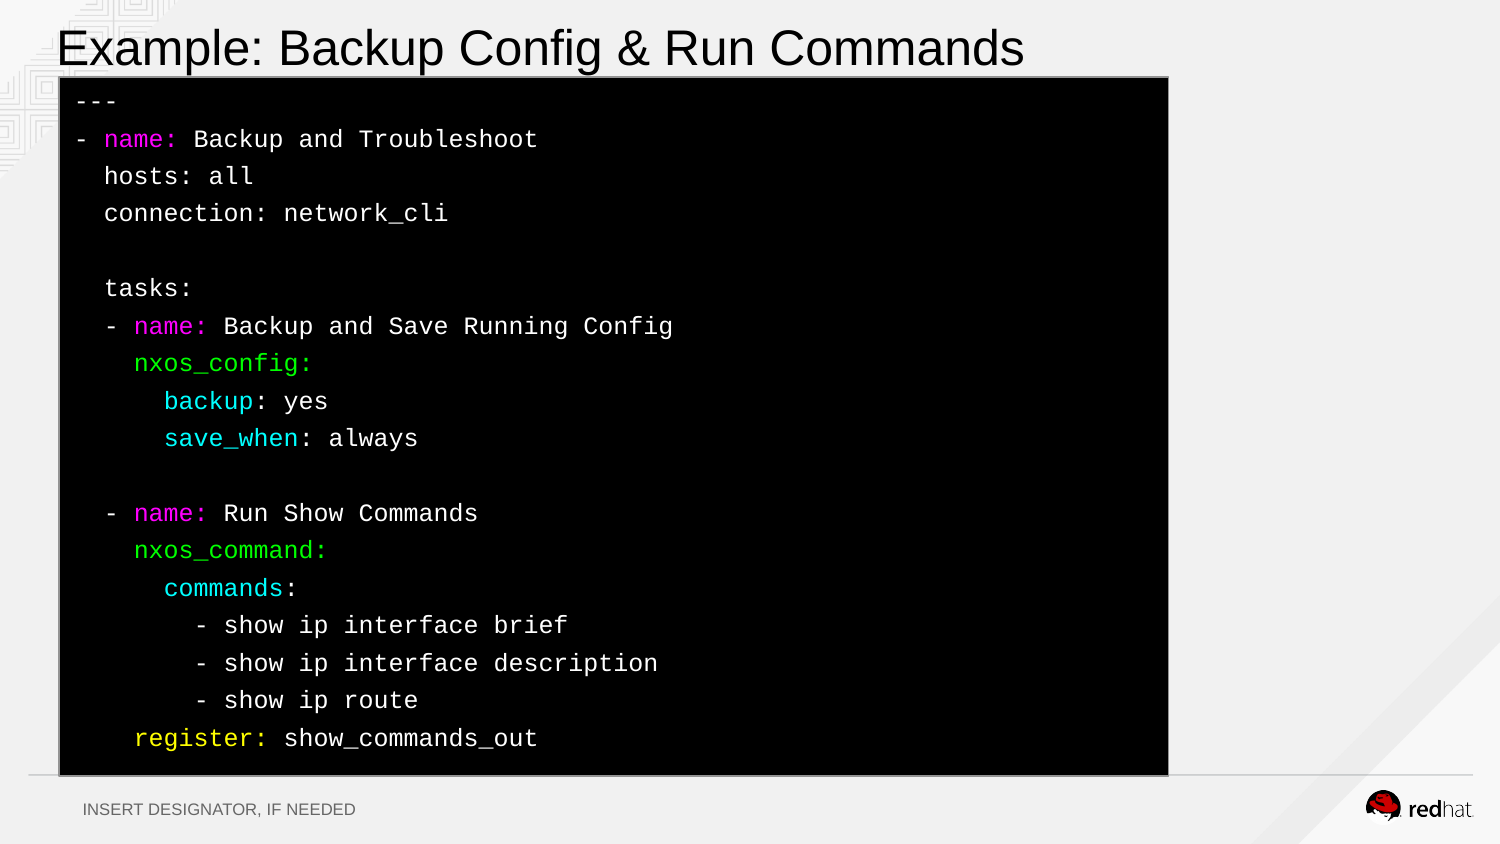

Example: Backup Config & Run Commands
---
- name: Backup and Troubleshoot
  hosts: all
  connection: network_cli

  tasks:
  - name: Backup and Save Running Config
    nxos_config:
      backup: yes
      save_when: always

  - name: Run Show Commands
    nxos_command:
      commands:
        - show ip interface brief
        - show ip interface description
        - show ip route
    register: show_commands_out